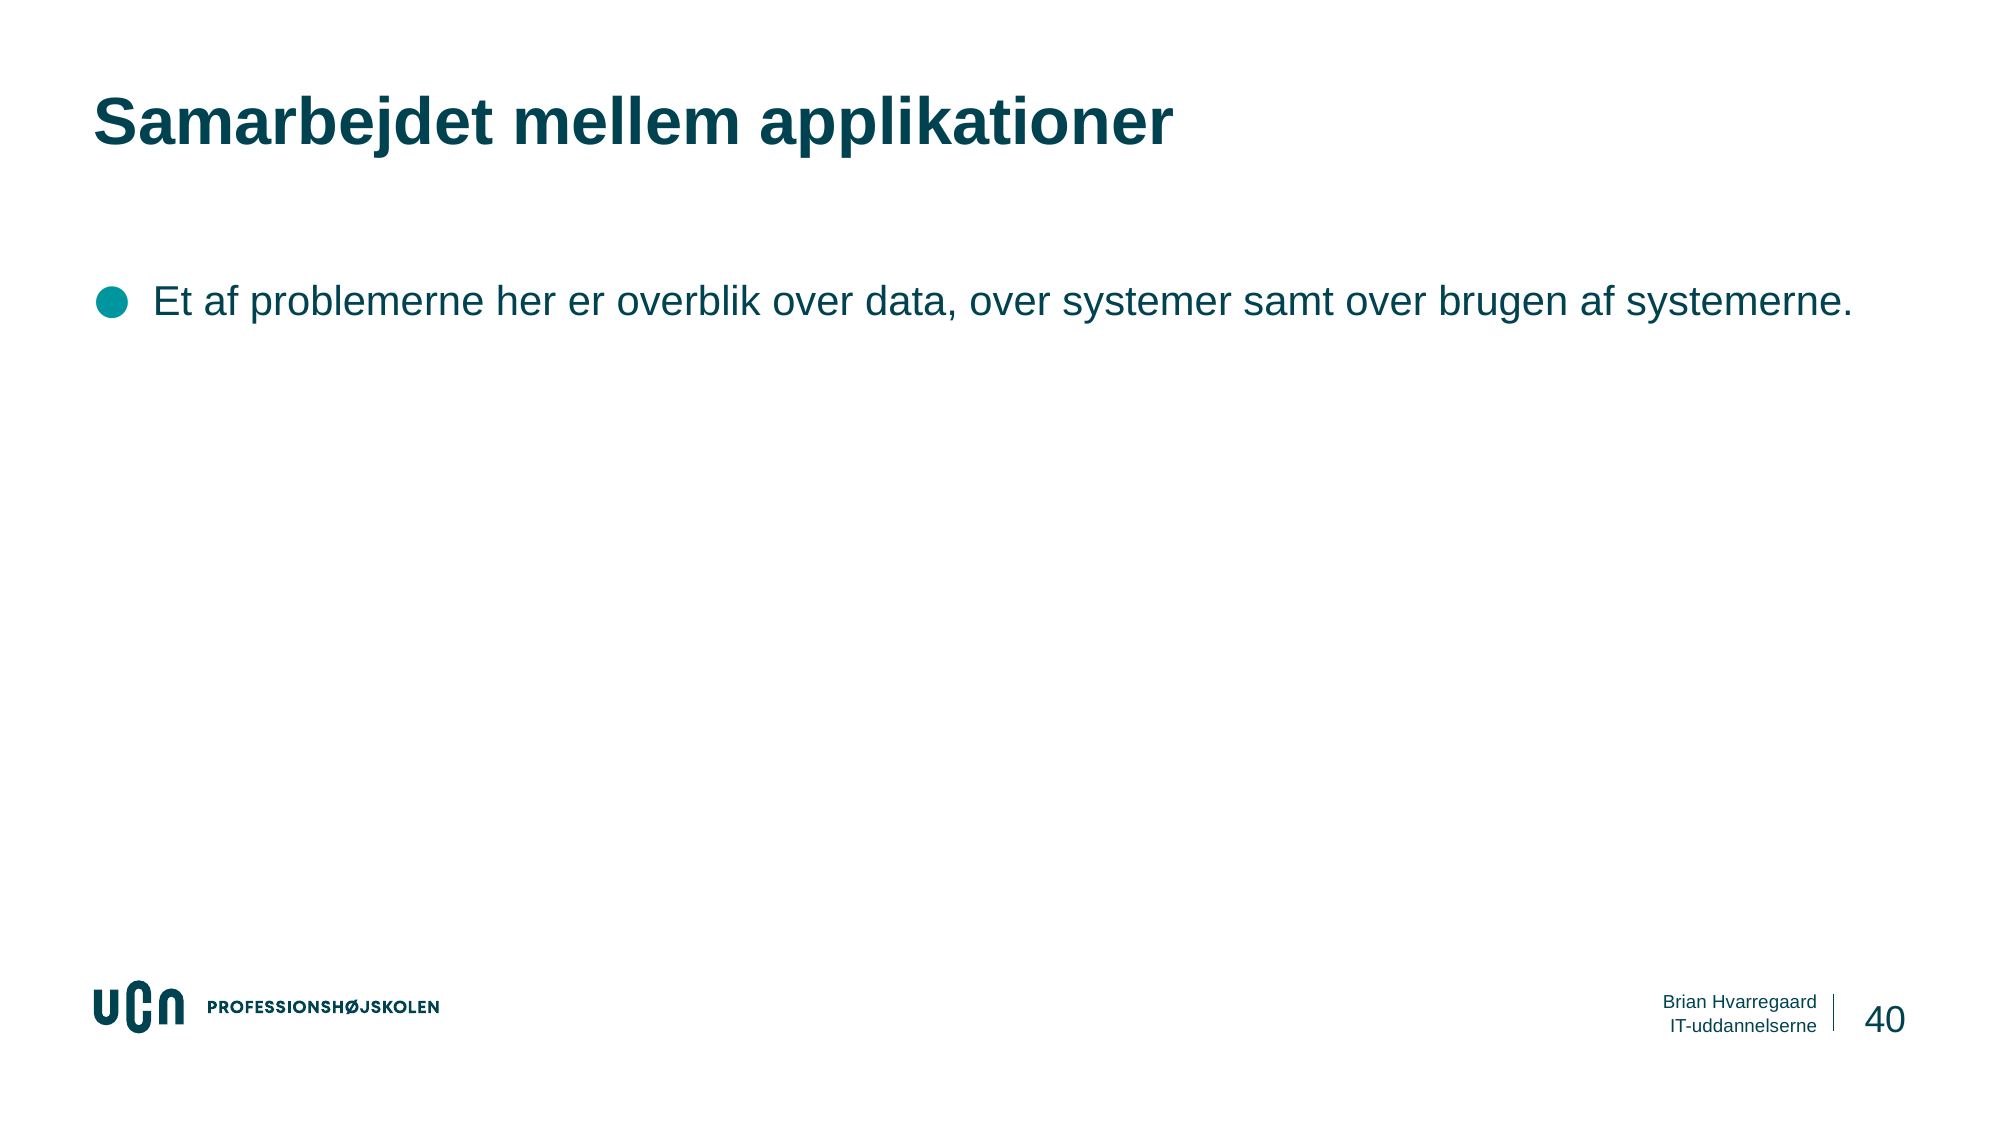

# Samarbejdet mellem applikationer​
Et af problemerne her er overblik over data, over systemer samt over brugen af systemerne.
40